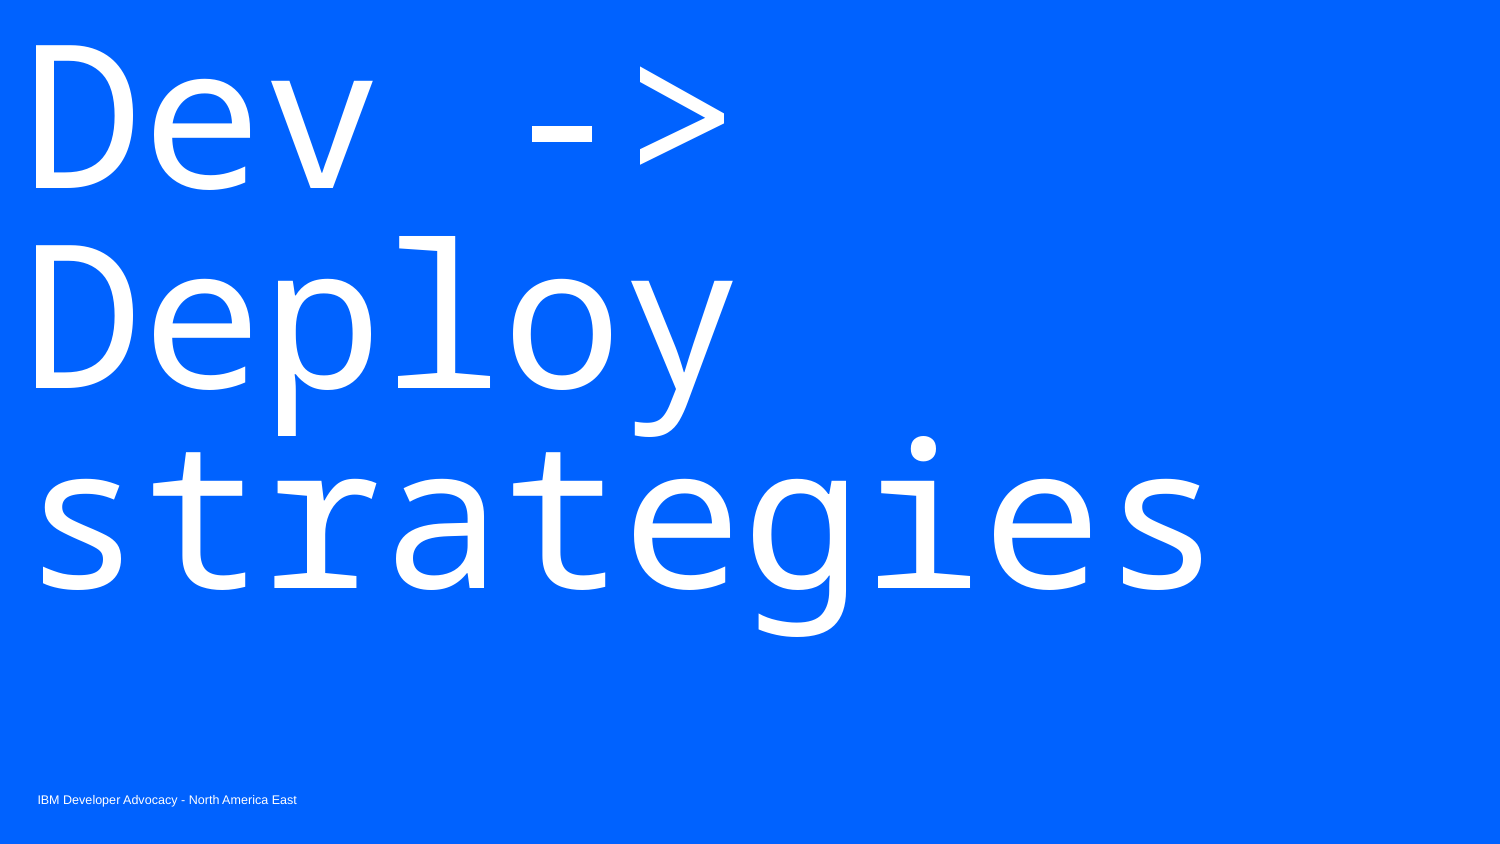

# Dev -> Deploy strategies
IBM Developer Advocacy - North America East